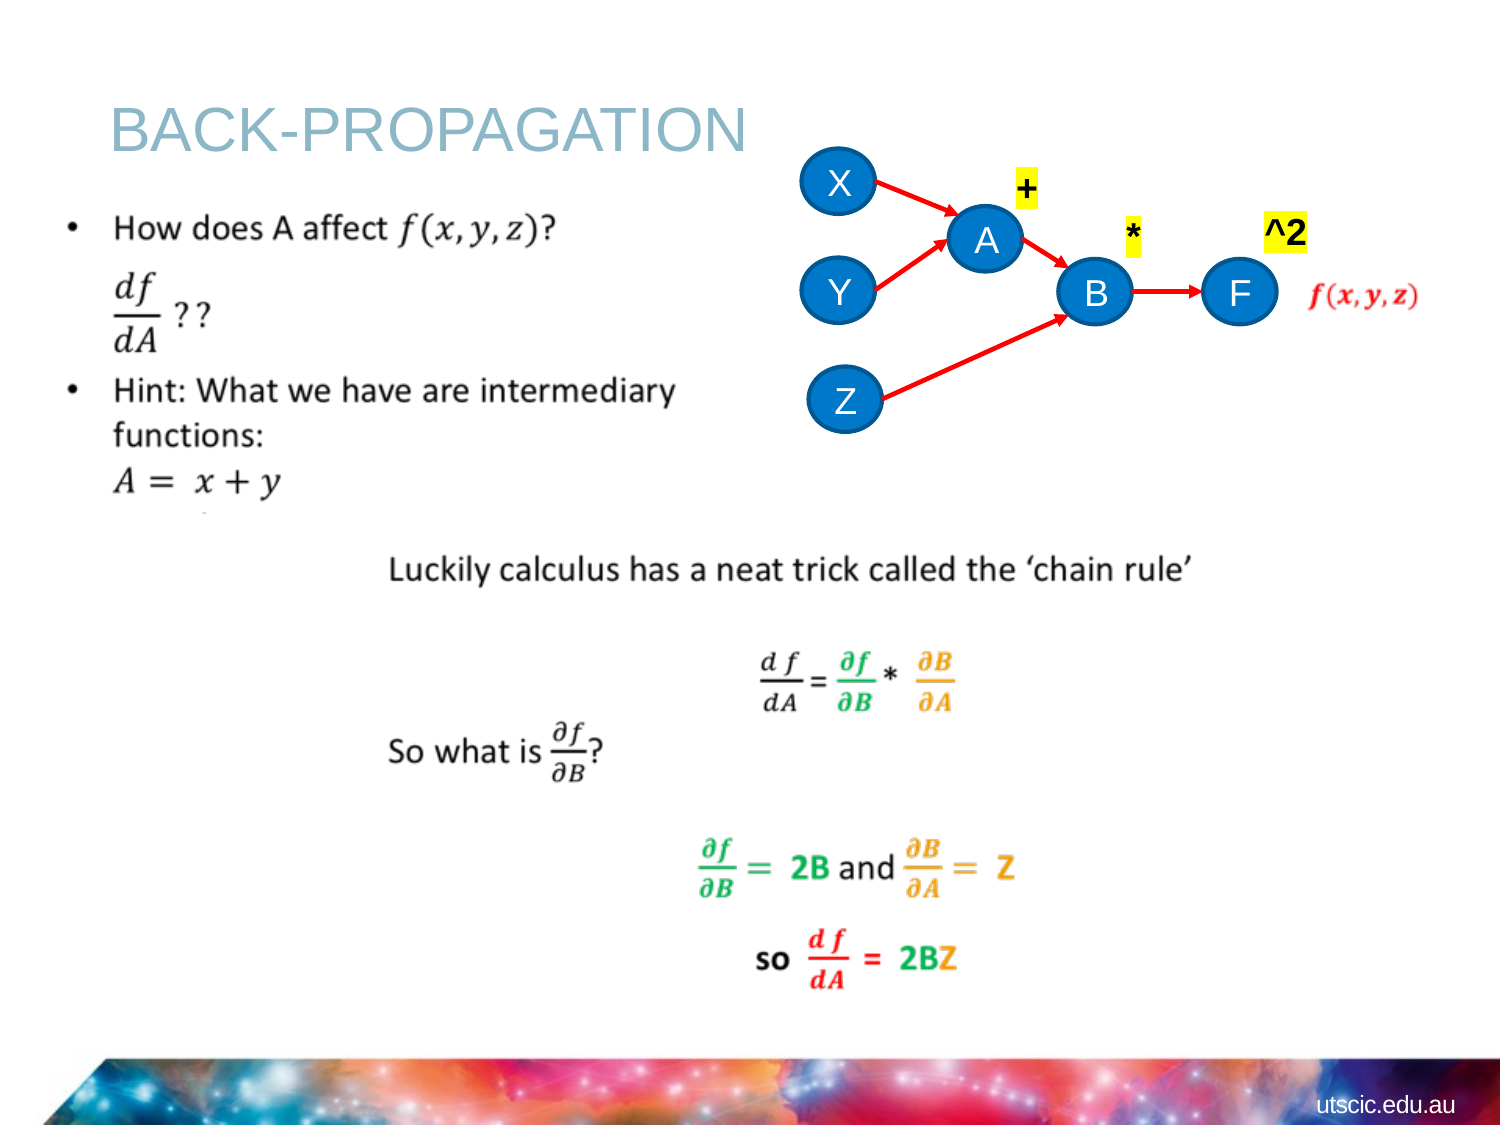

# BACK-PROPAGATION

X
+
^2
*
A
Y
B
F

Z

utscic.edu.au